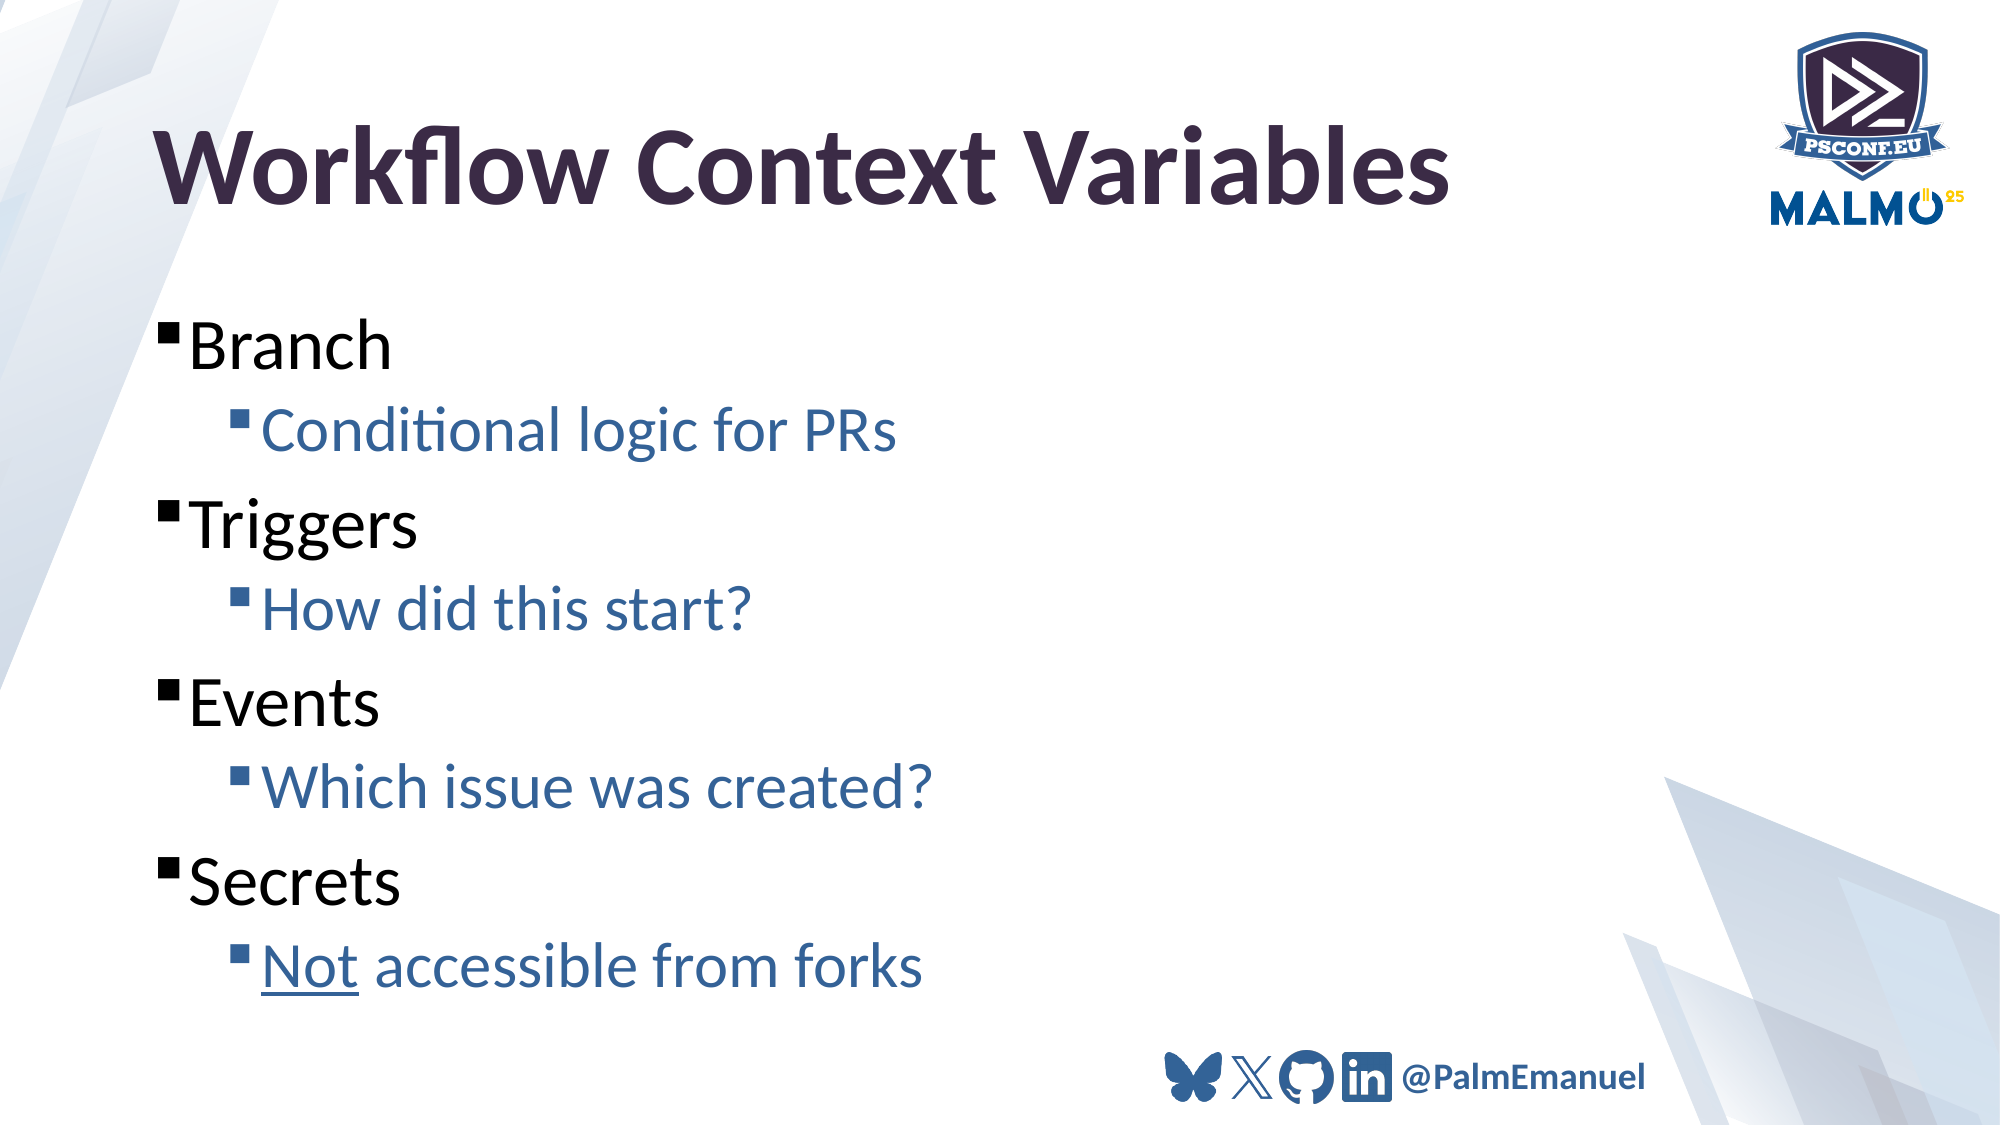

# Workflow Context Variables
Branch
Conditional logic for PRs
Triggers
How did this start?
Events
Which issue was created?
Secrets
Not accessible from forks